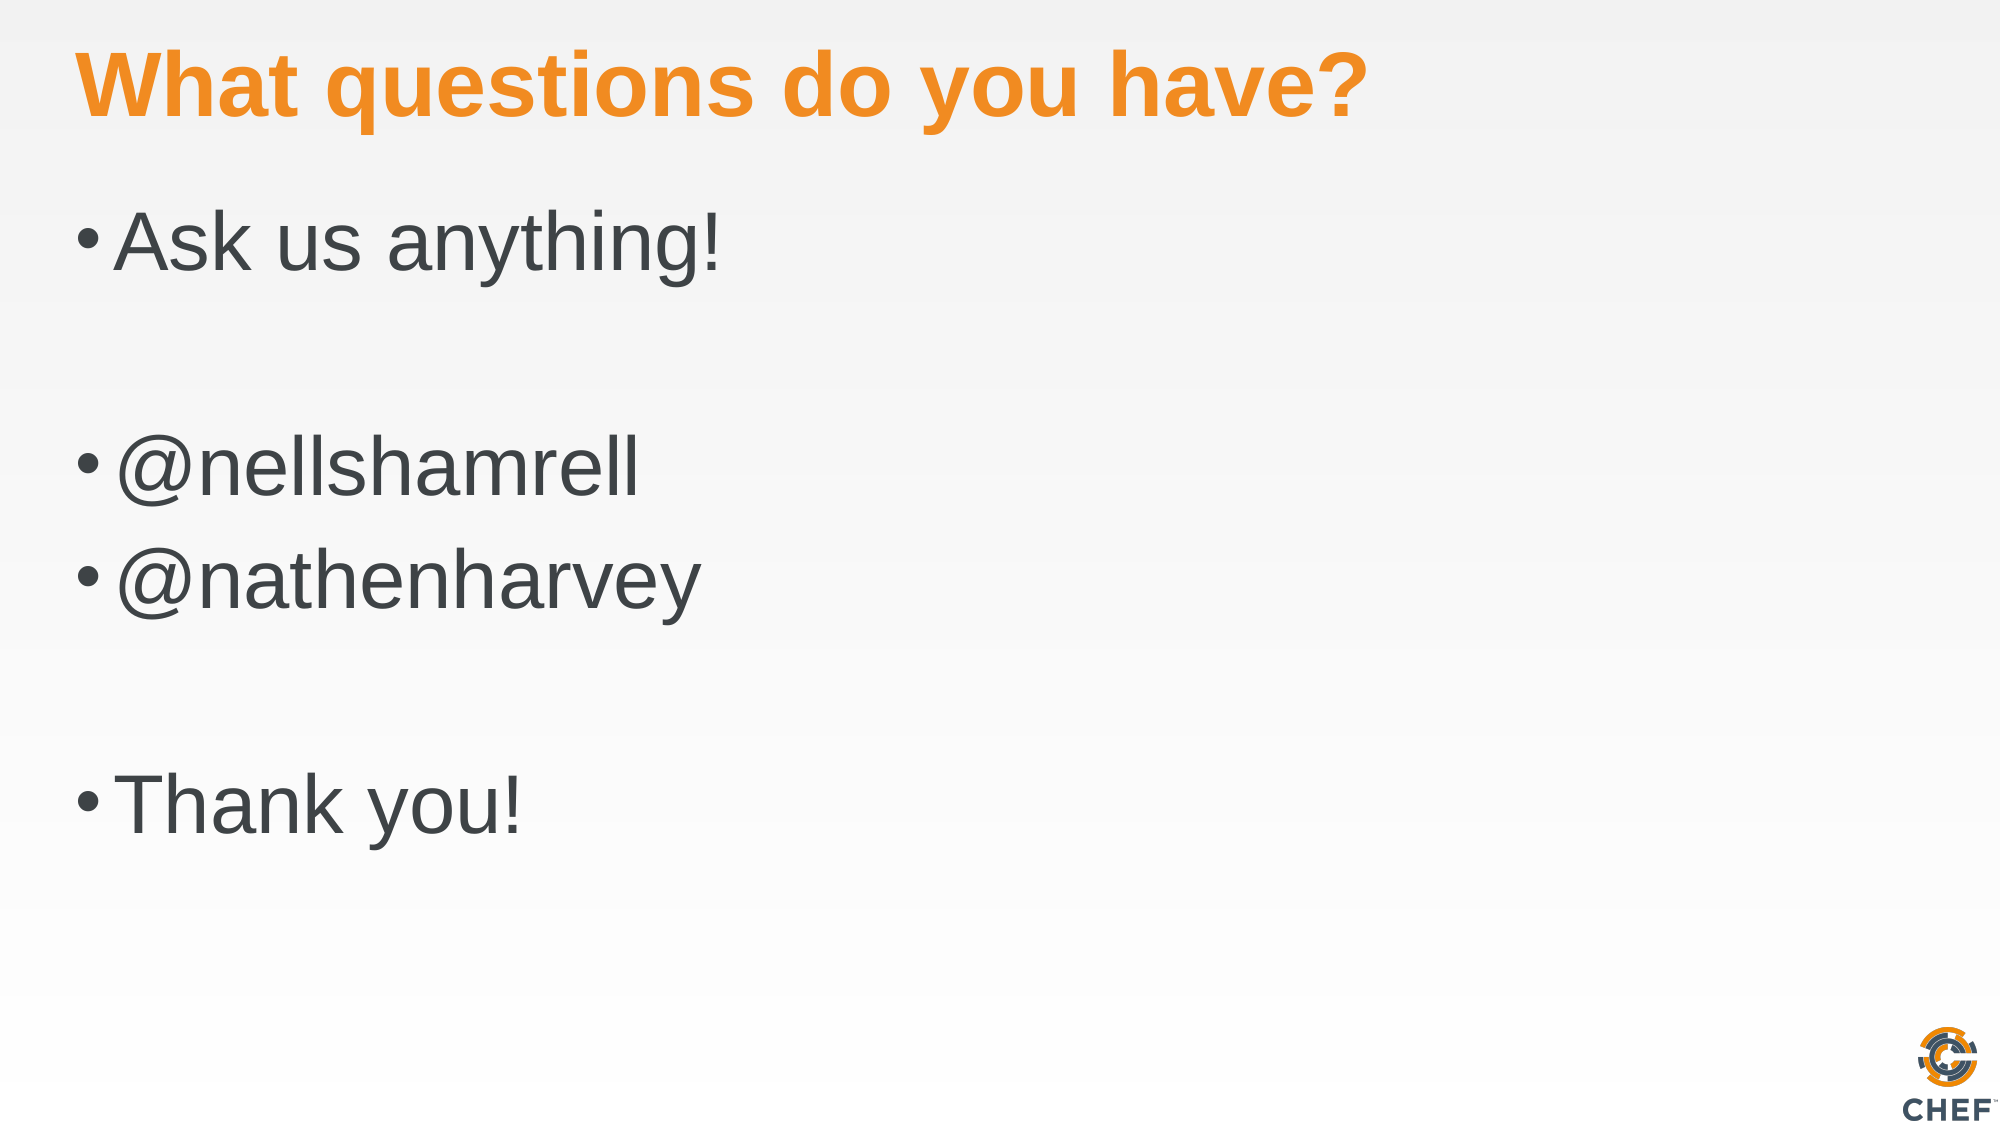

# What questions do you have?
Ask us anything!

@nellshamrell
@nathenharvey

Thank you!